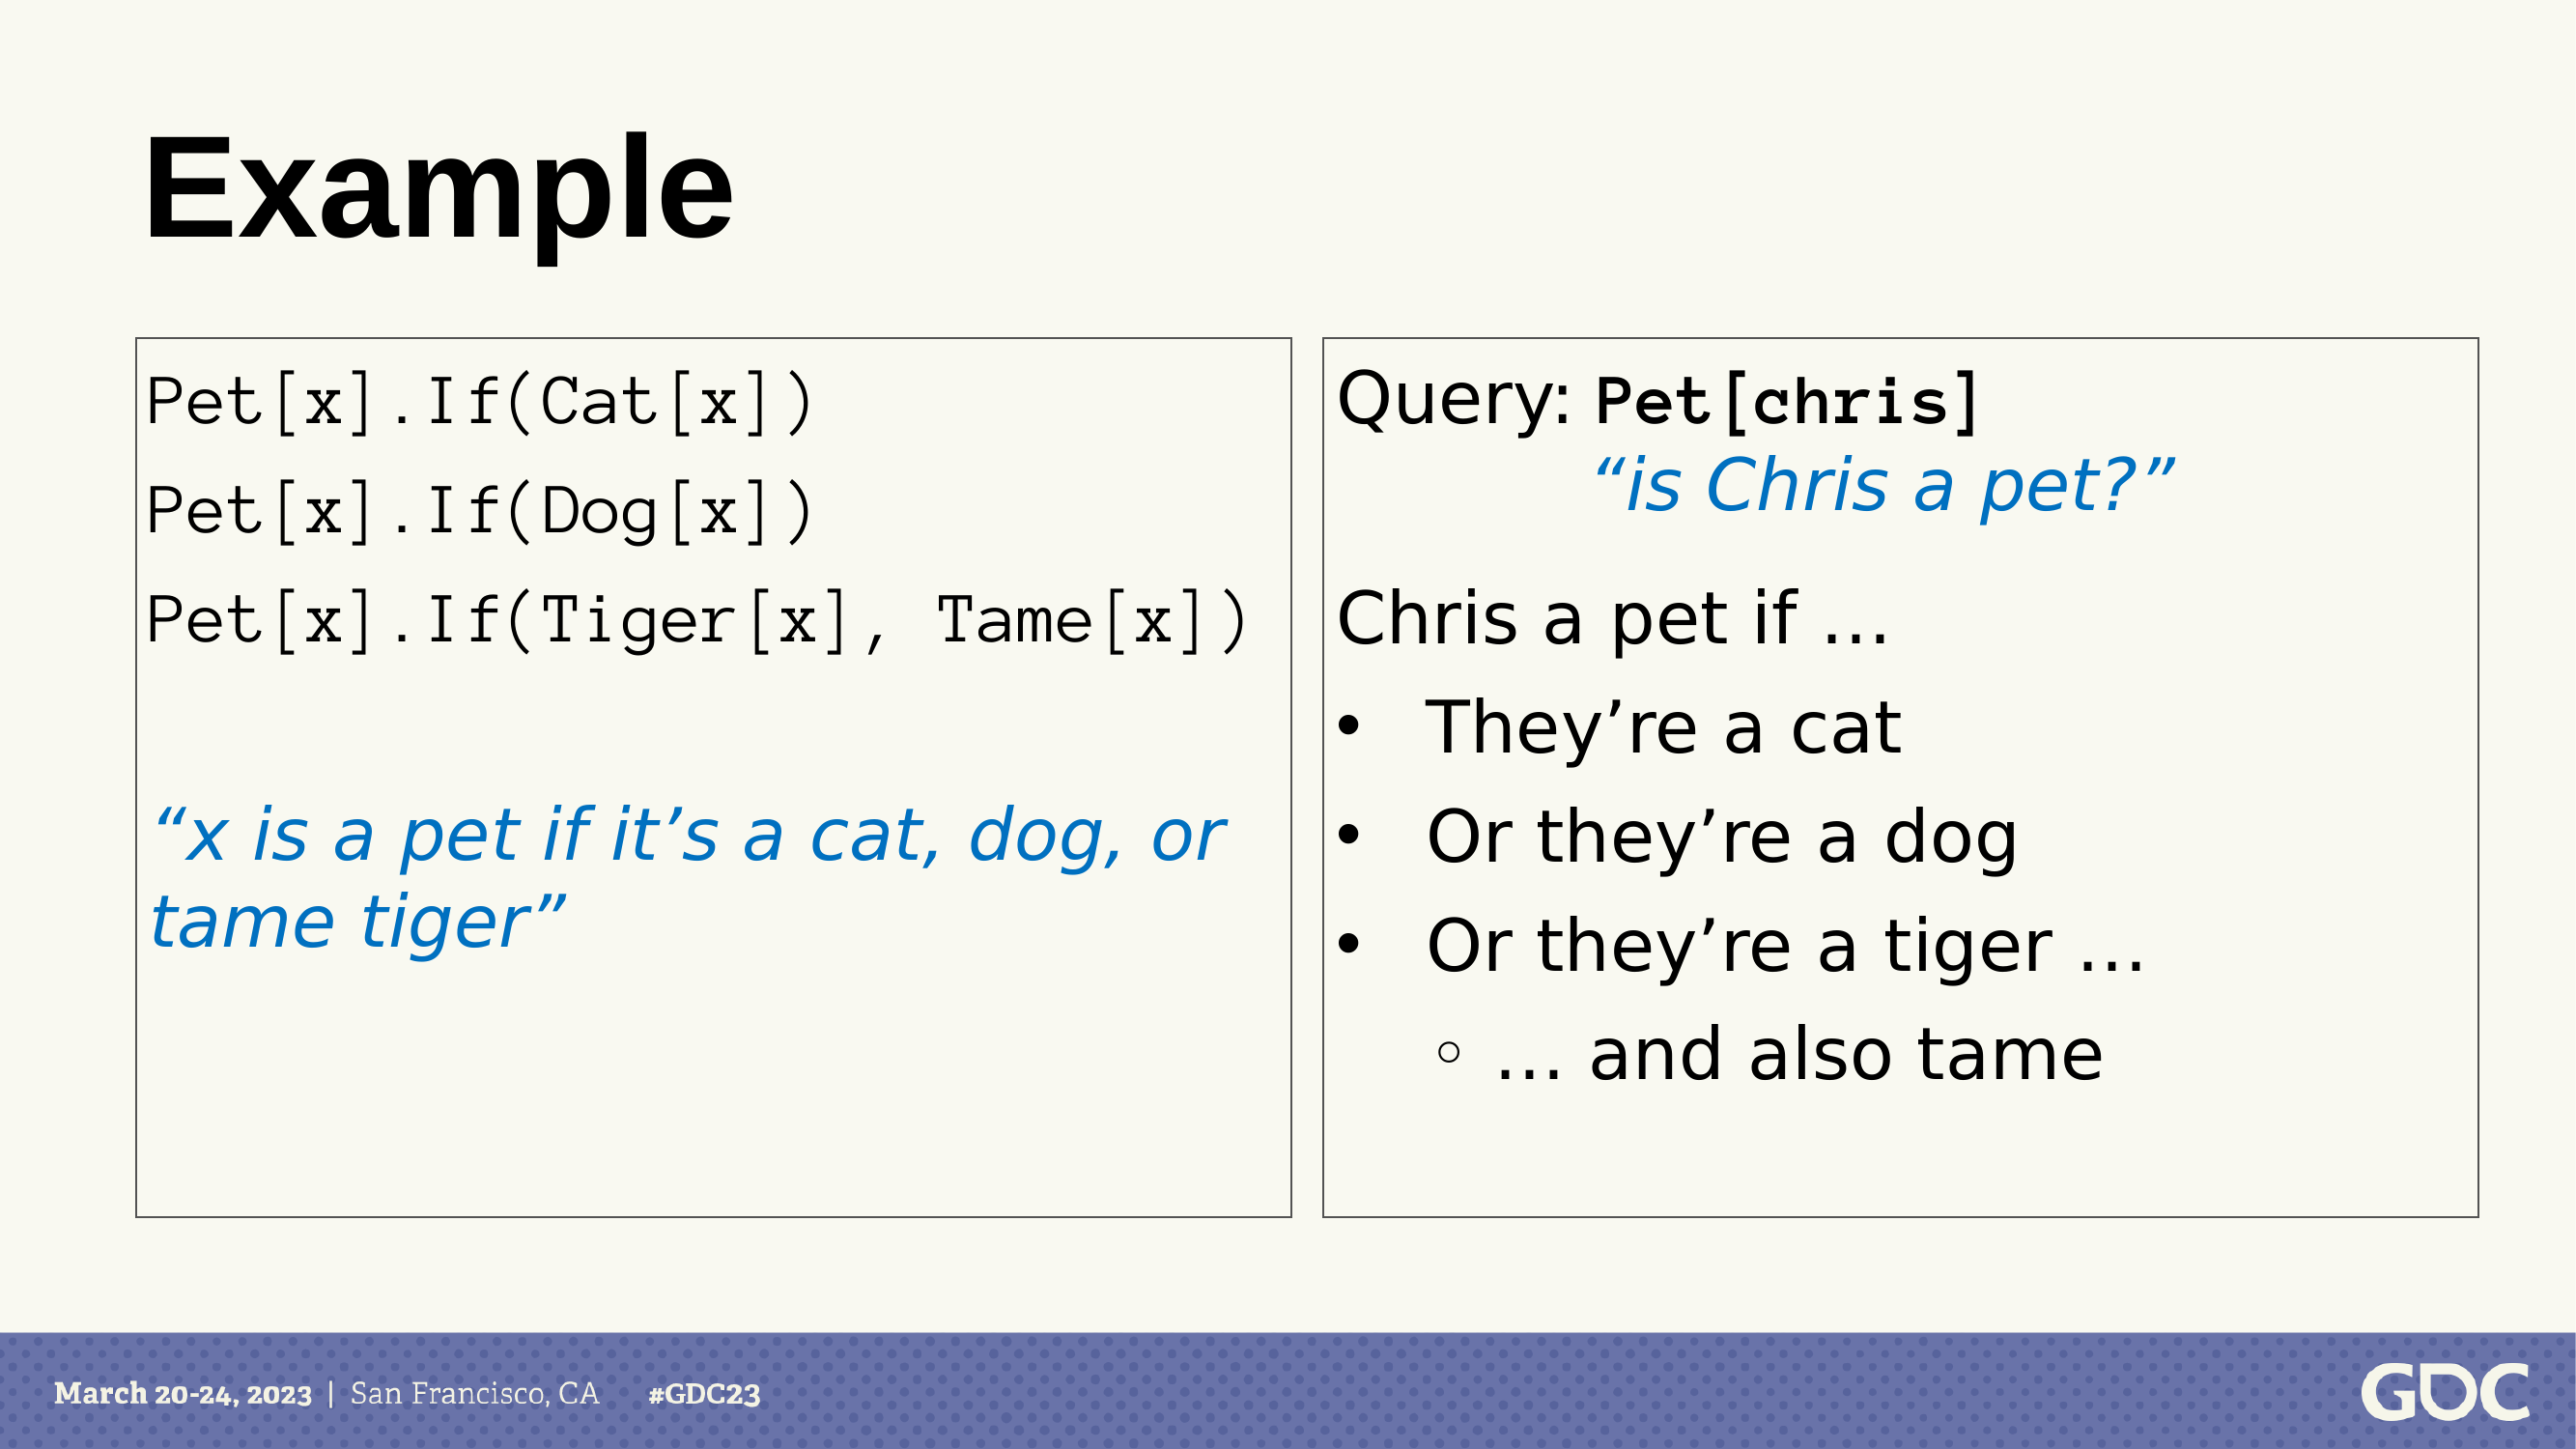

# Example
Pet[x].If(Cat[x])
Pet[x].If(Dog[x])
Pet[x].If(Tiger[x], Tame[x])

“x is a pet if it’s a cat, dog, or tame tiger”

Query: Pet[chris]
           “is Chris a pet?”
Chris a pet if …
They’re a cat
Or they’re a dog
Or they’re a tiger …
    ◦ … and also tame